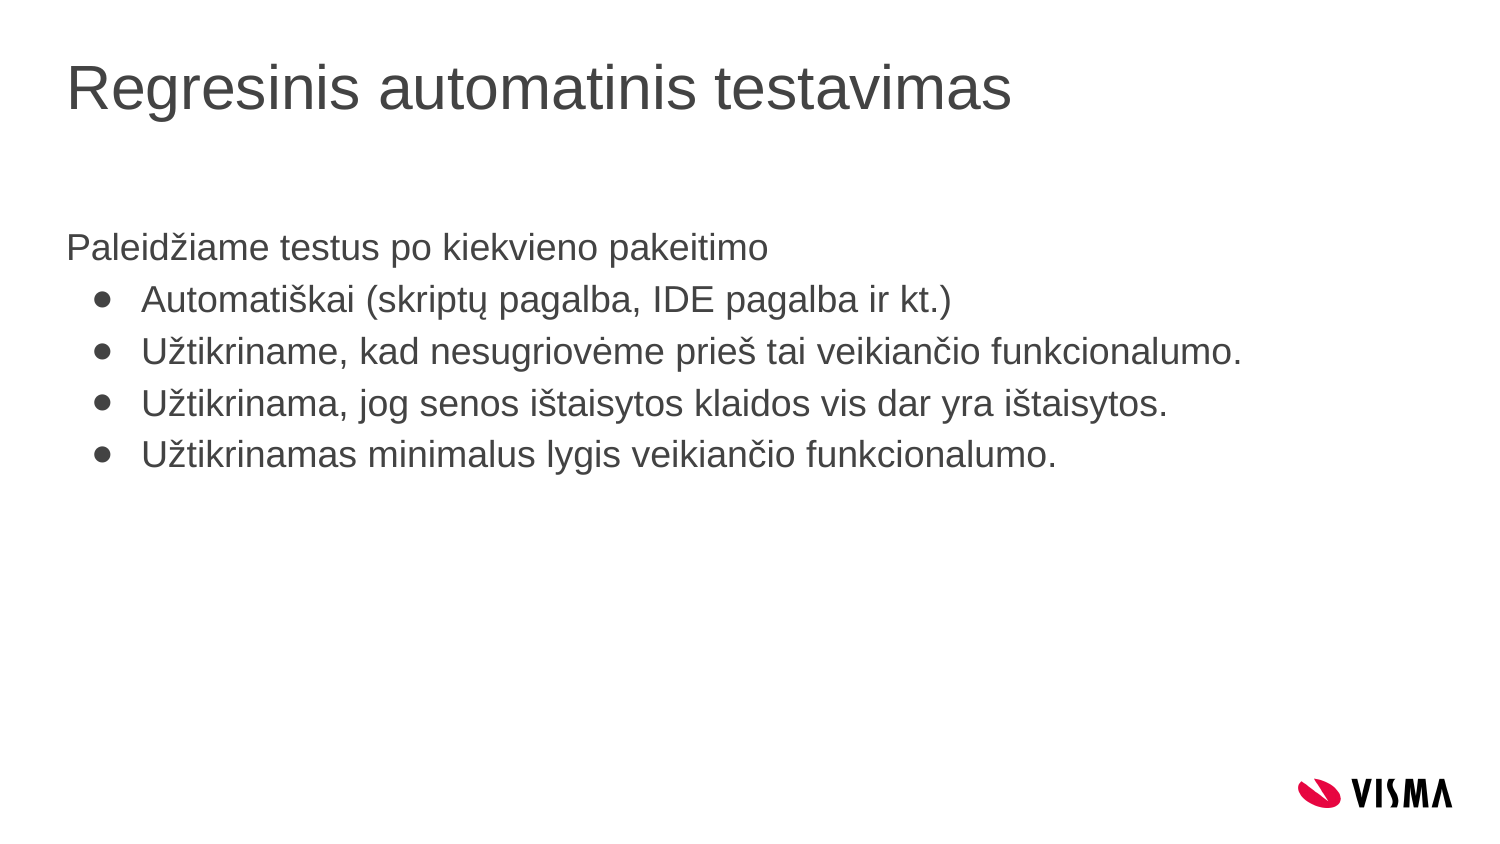

# Regresinis automatinis testavimas
Paleidžiame testus po kiekvieno pakeitimo
Automatiškai (skriptų pagalba, IDE pagalba ir kt.)
Užtikriname, kad nesugriovėme prieš tai veikiančio funkcionalumo.
Užtikrinama, jog senos ištaisytos klaidos vis dar yra ištaisytos.
Užtikrinamas minimalus lygis veikiančio funkcionalumo.